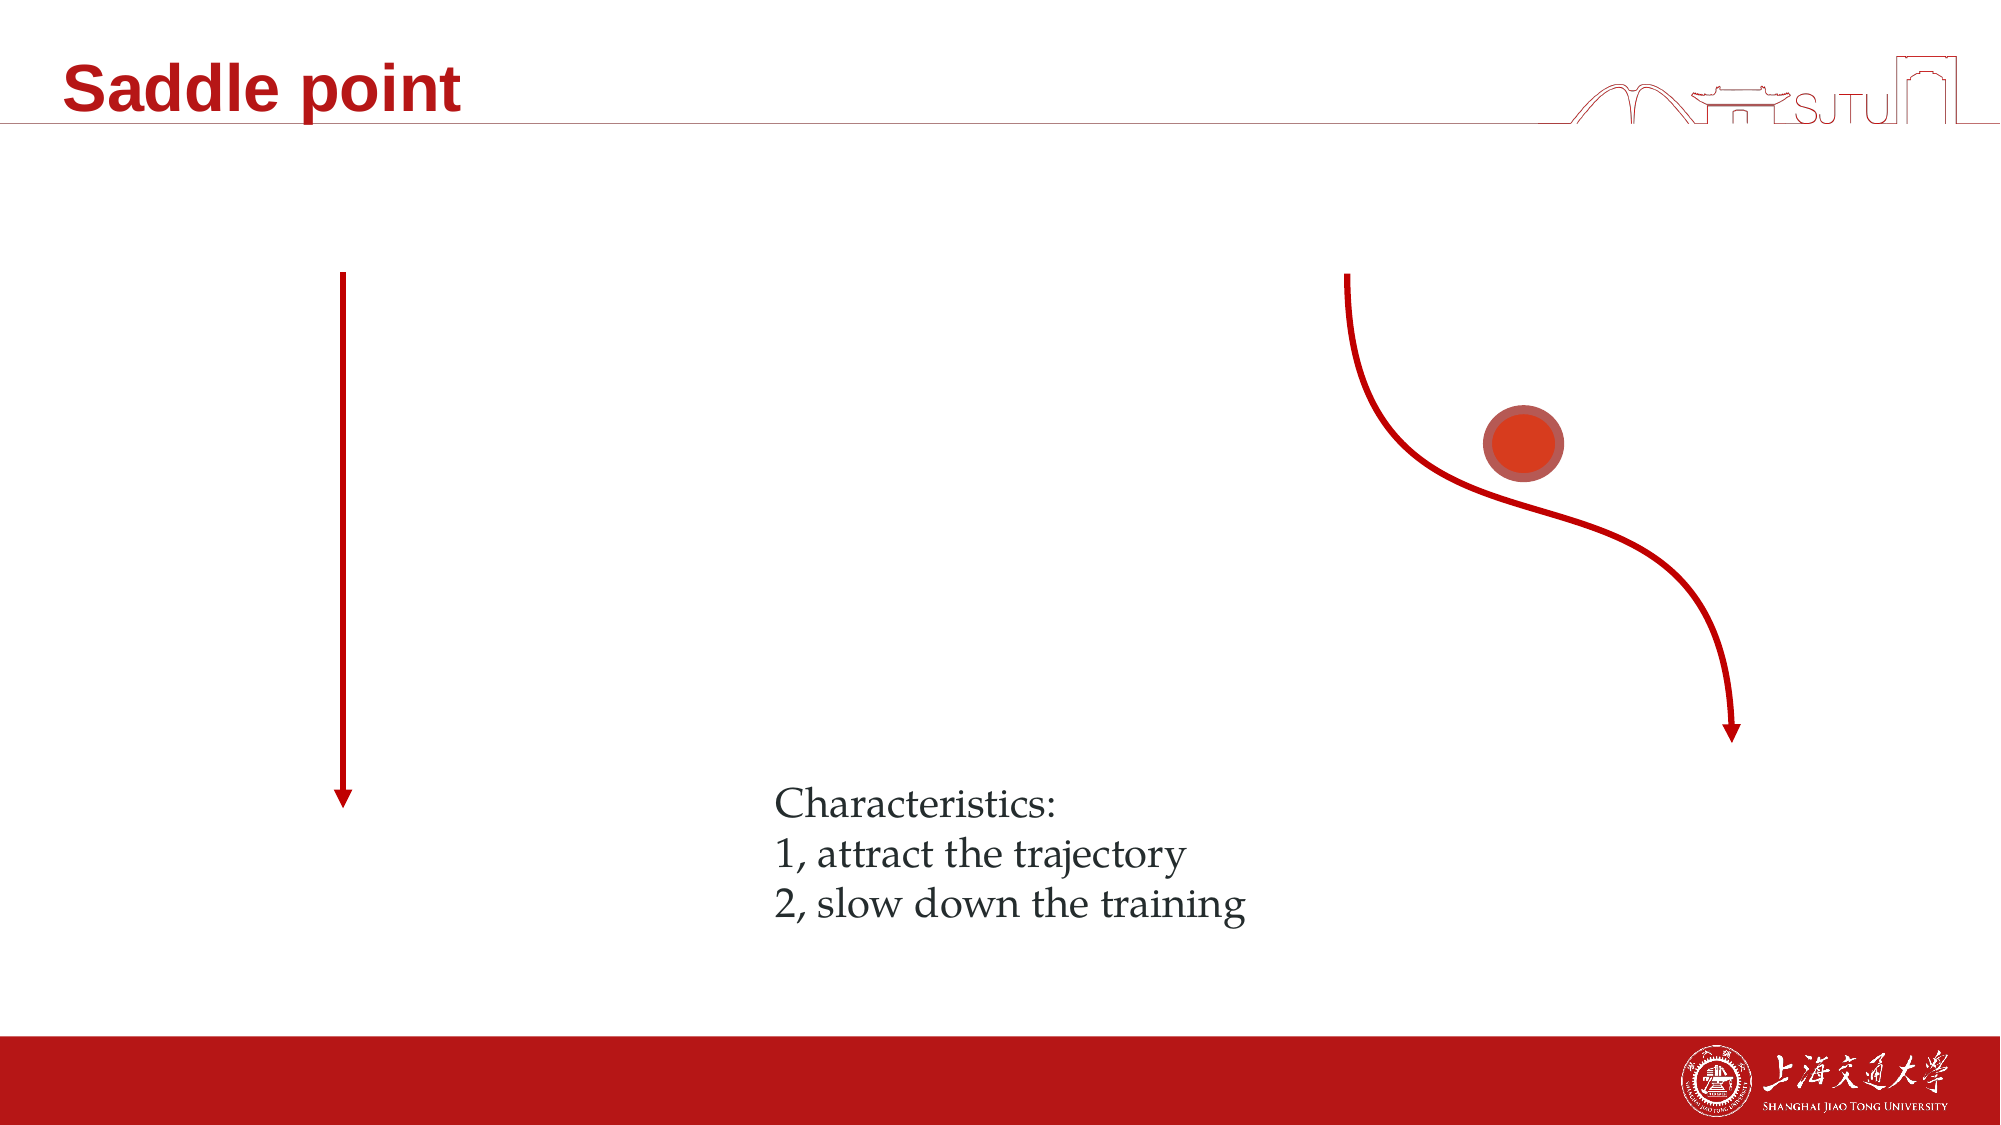

# Saddle point

Characteristics:
1, attract the trajectory
2, slow down the training